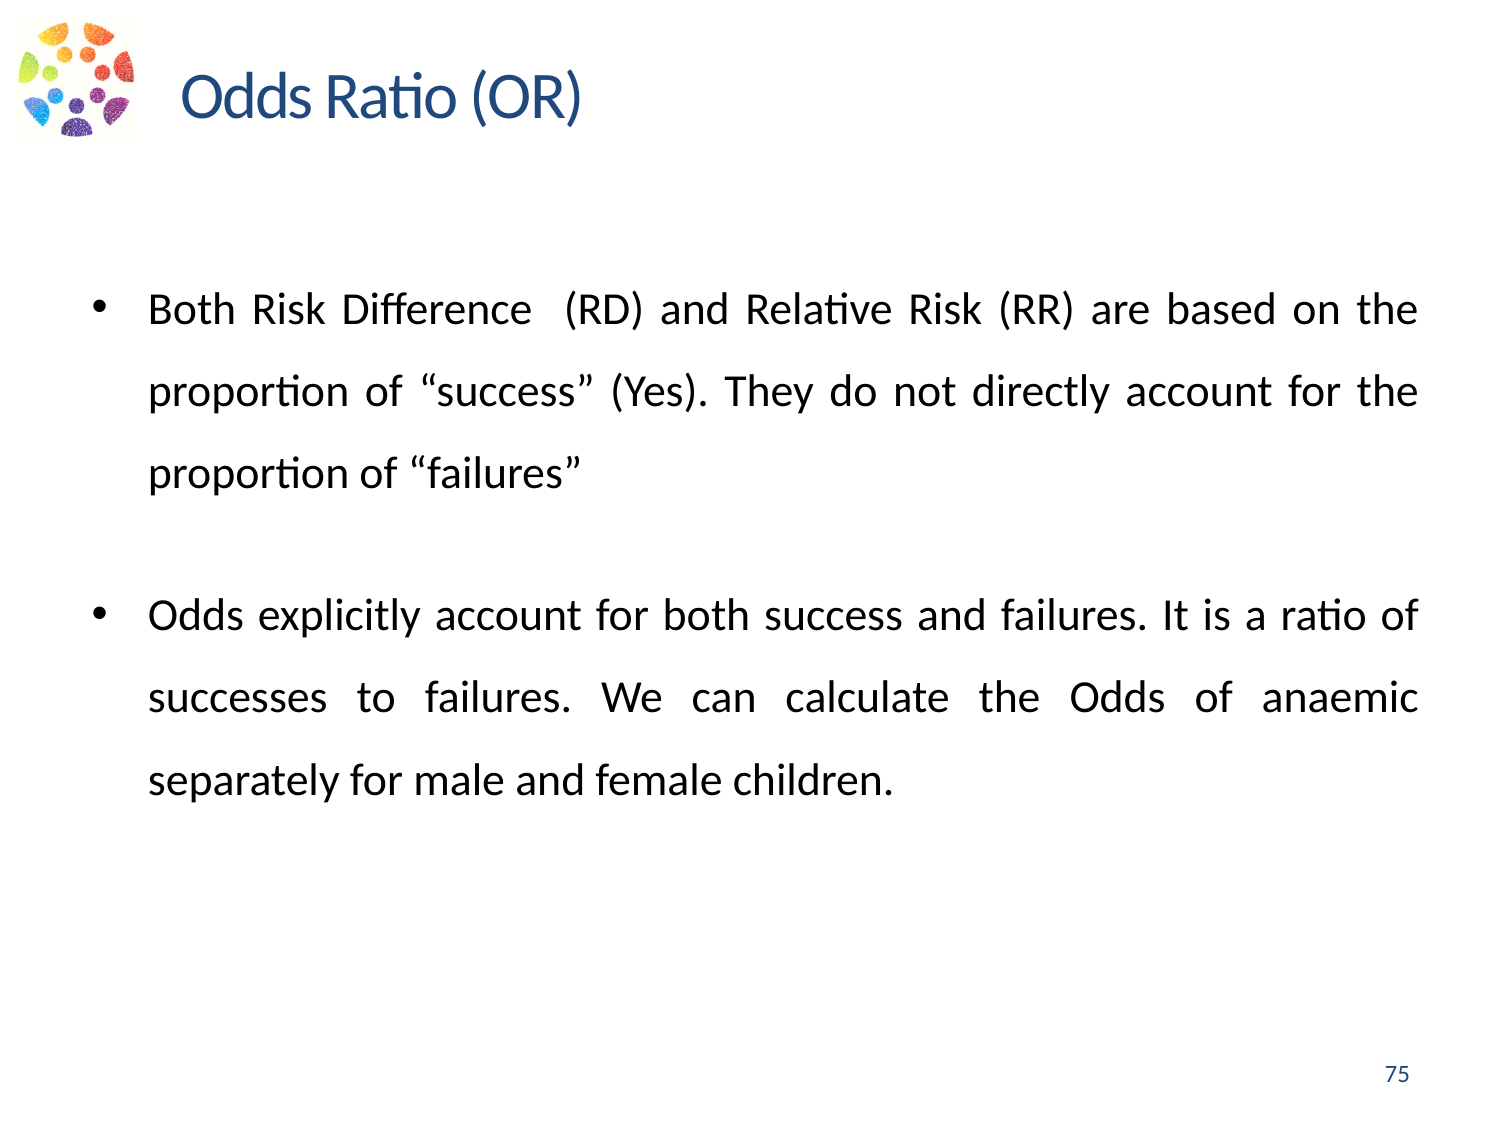

Odds Ratio (OR)
Both Risk Difference  (RD) and Relative Risk (RR) are based on the proportion of “success” (Yes). They do not directly account for the proportion of “failures”

Odds explicitly account for both success and failures. It is a ratio of successes to failures. We can calculate the Odds of anaemic separately for male and female children.

75